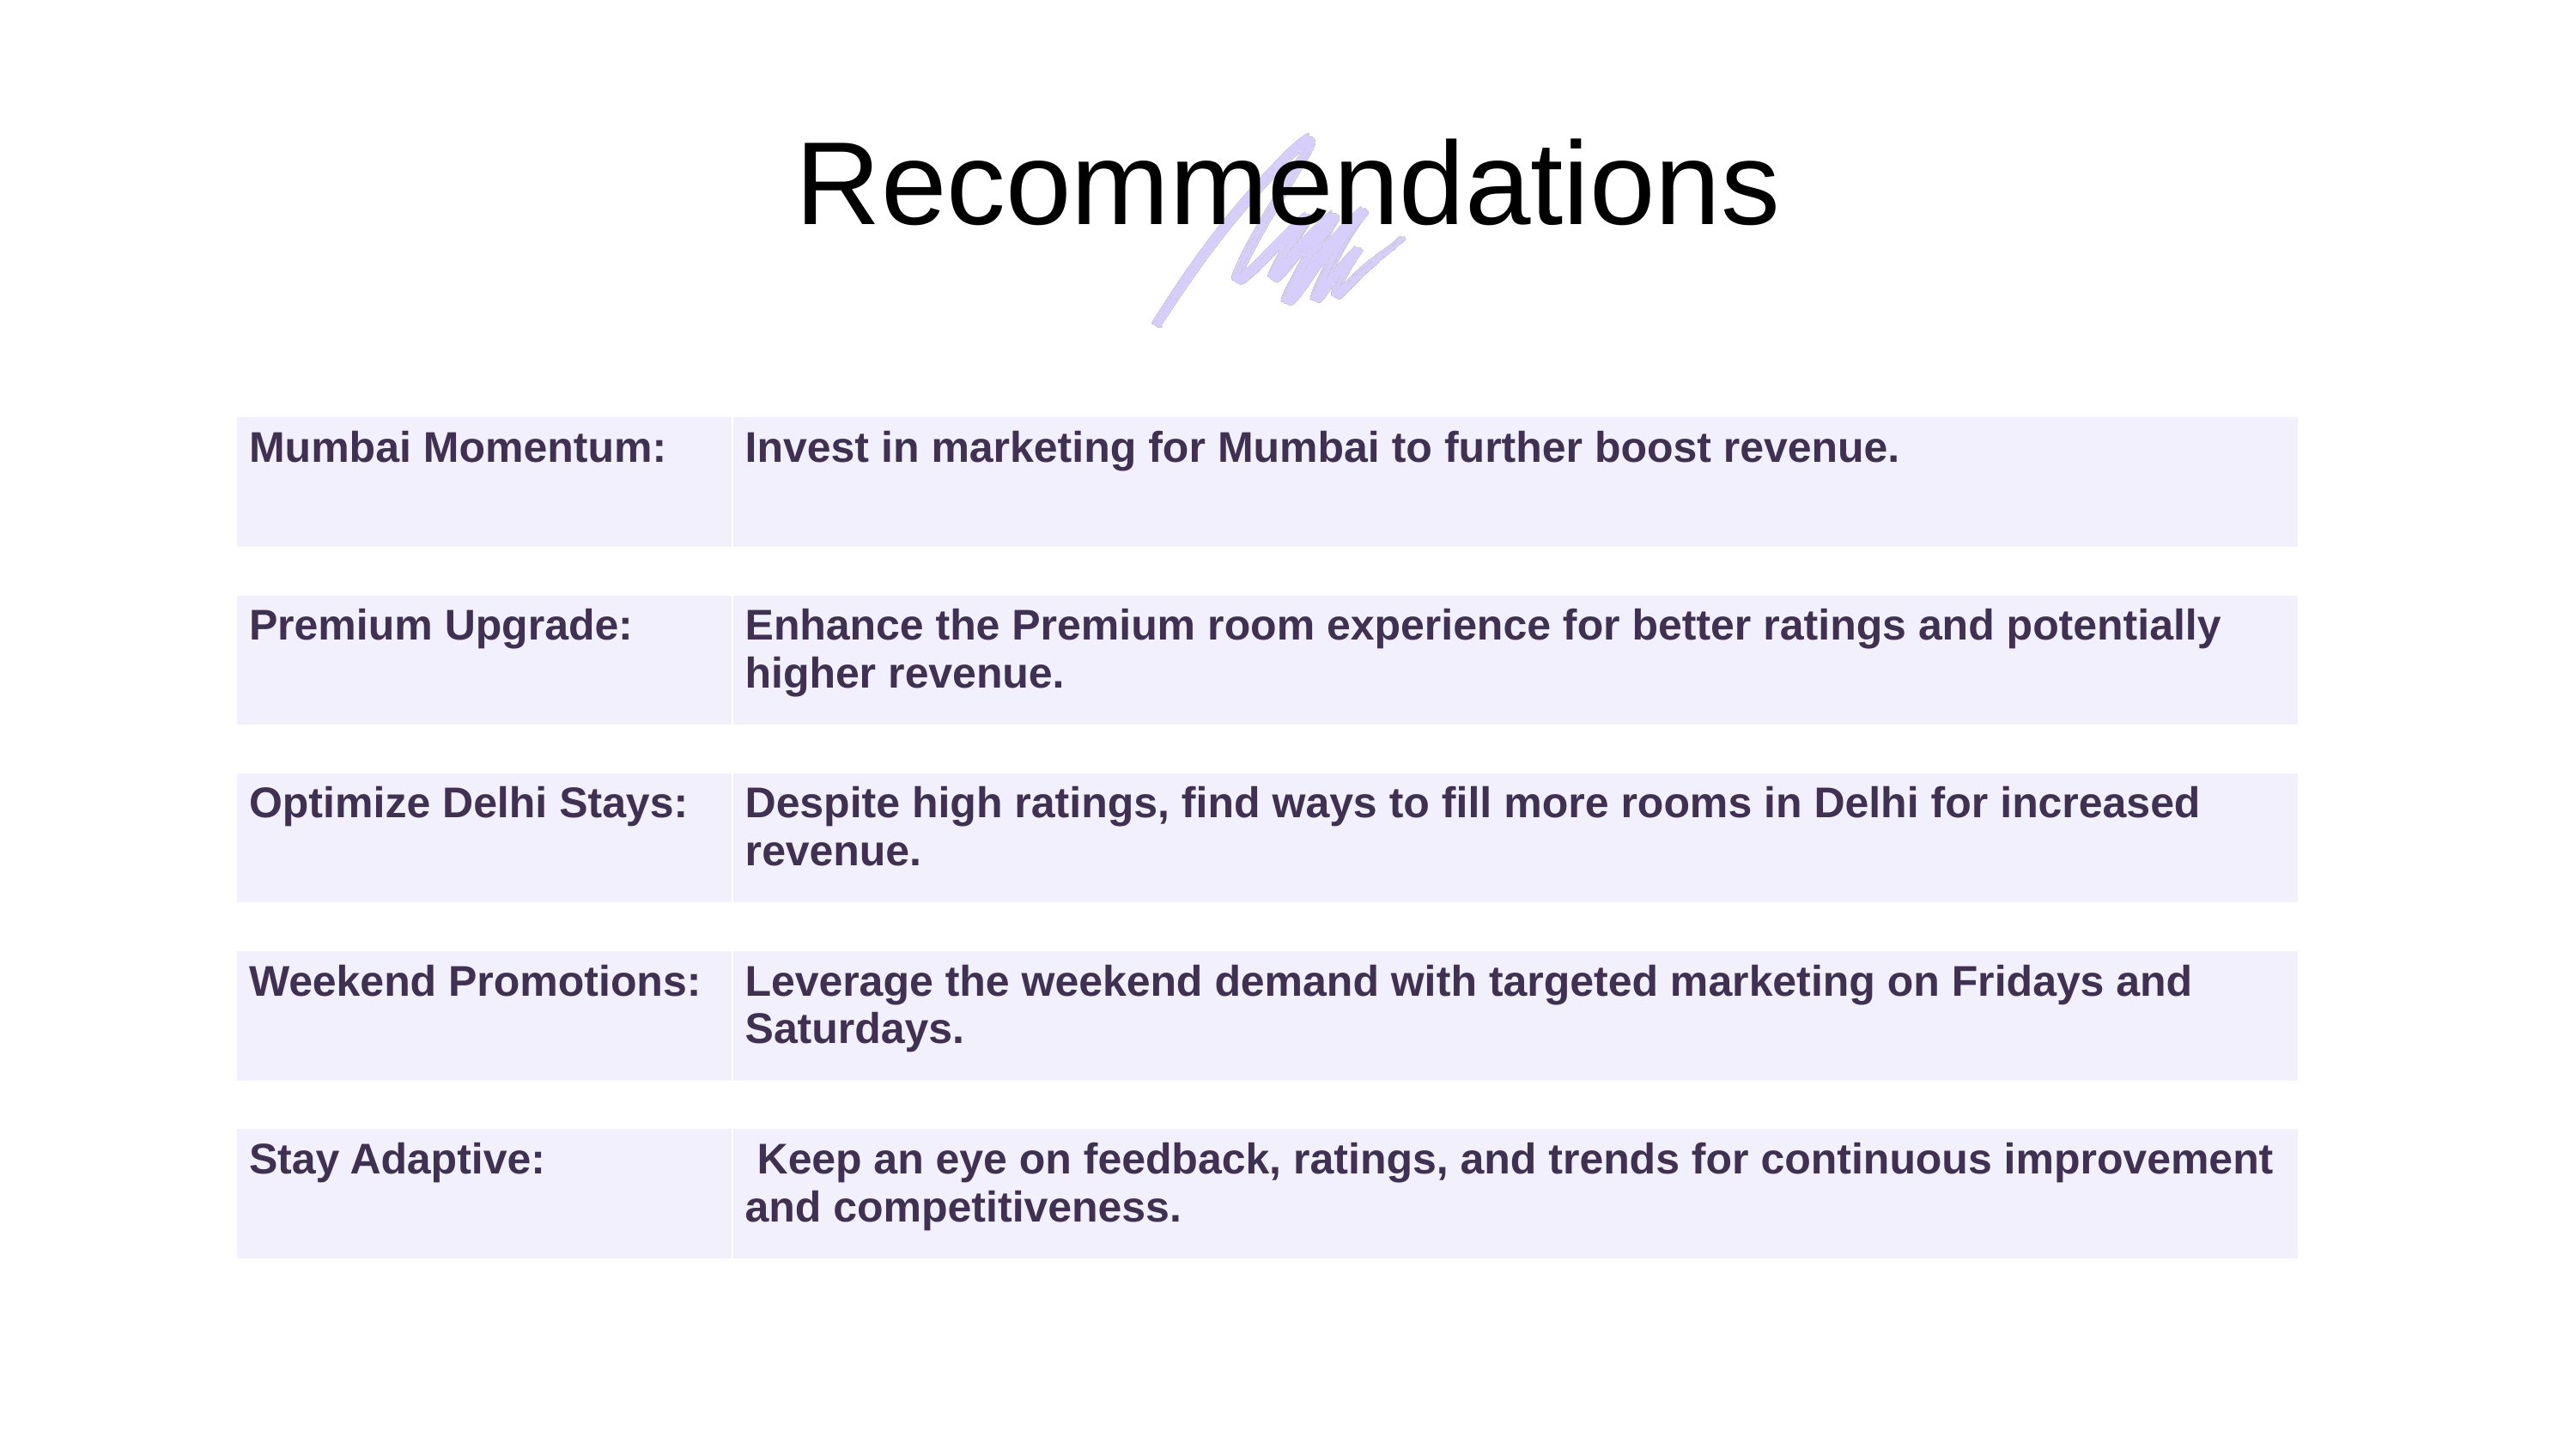

Recommendations

| Mumbai Momentum: | Invest in marketing for Mumbai to further boost revenue. |
| --- | --- |
| Premium Upgrade: | Enhance the Premium room experience for better ratings and potentially higher revenue. |
| --- | --- |
| Optimize Delhi Stays: | Despite high ratings, find ways to fill more rooms in Delhi for increased revenue. |
| --- | --- |
| Weekend Promotions: | Leverage the weekend demand with targeted marketing on Fridays and Saturdays. |
| --- | --- |
| Stay Adaptive: | Keep an eye on feedback, ratings, and trends for continuous improvement and competitiveness. |
| --- | --- |